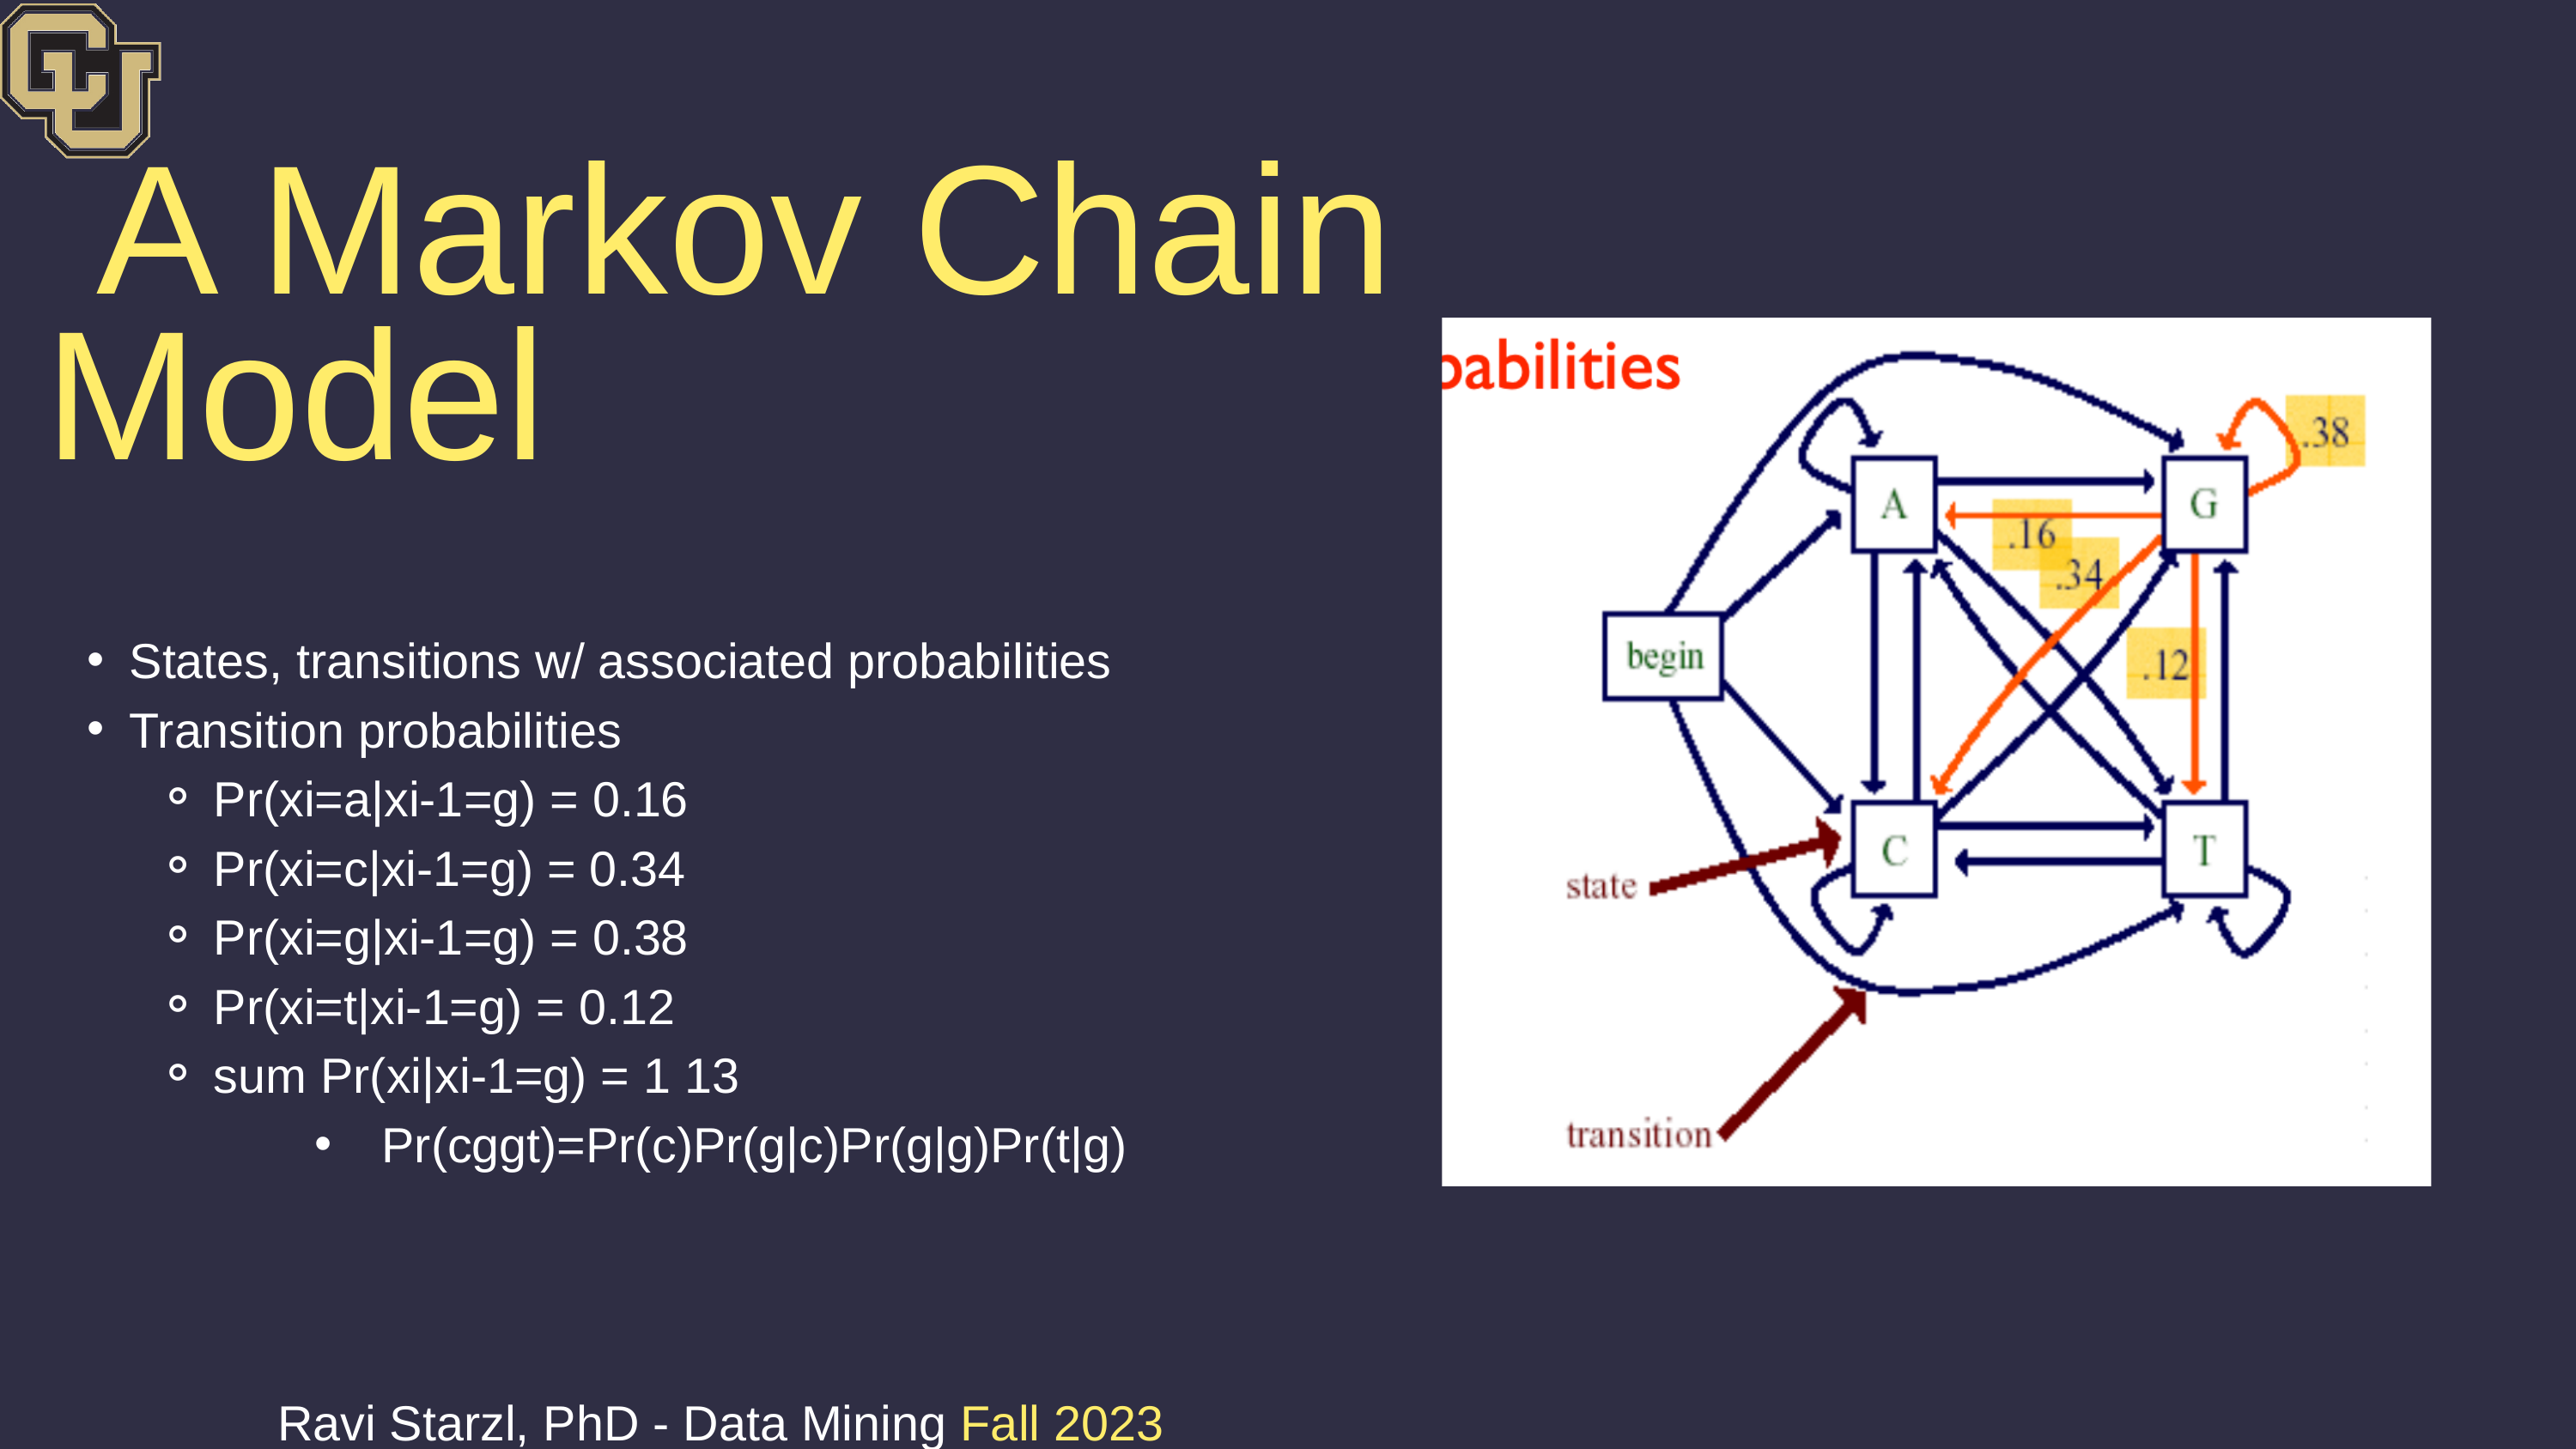

A Markov Chain Model

States, transitions w/ associated probabilities
Transition probabilities
Pr(xi=a|xi-1=g) = 0.16
Pr(xi=c|xi-1=g) = 0.34
Pr(xi=g|xi-1=g) = 0.38
Pr(xi=t|xi-1=g) = 0.12
sum Pr(xi|xi-1=g) = 1 13
Pr(cggt)=Pr(c)Pr(g|c)Pr(g|g)Pr(t|g)

Ravi Starzl, PhD - Data Mining Fall 2023